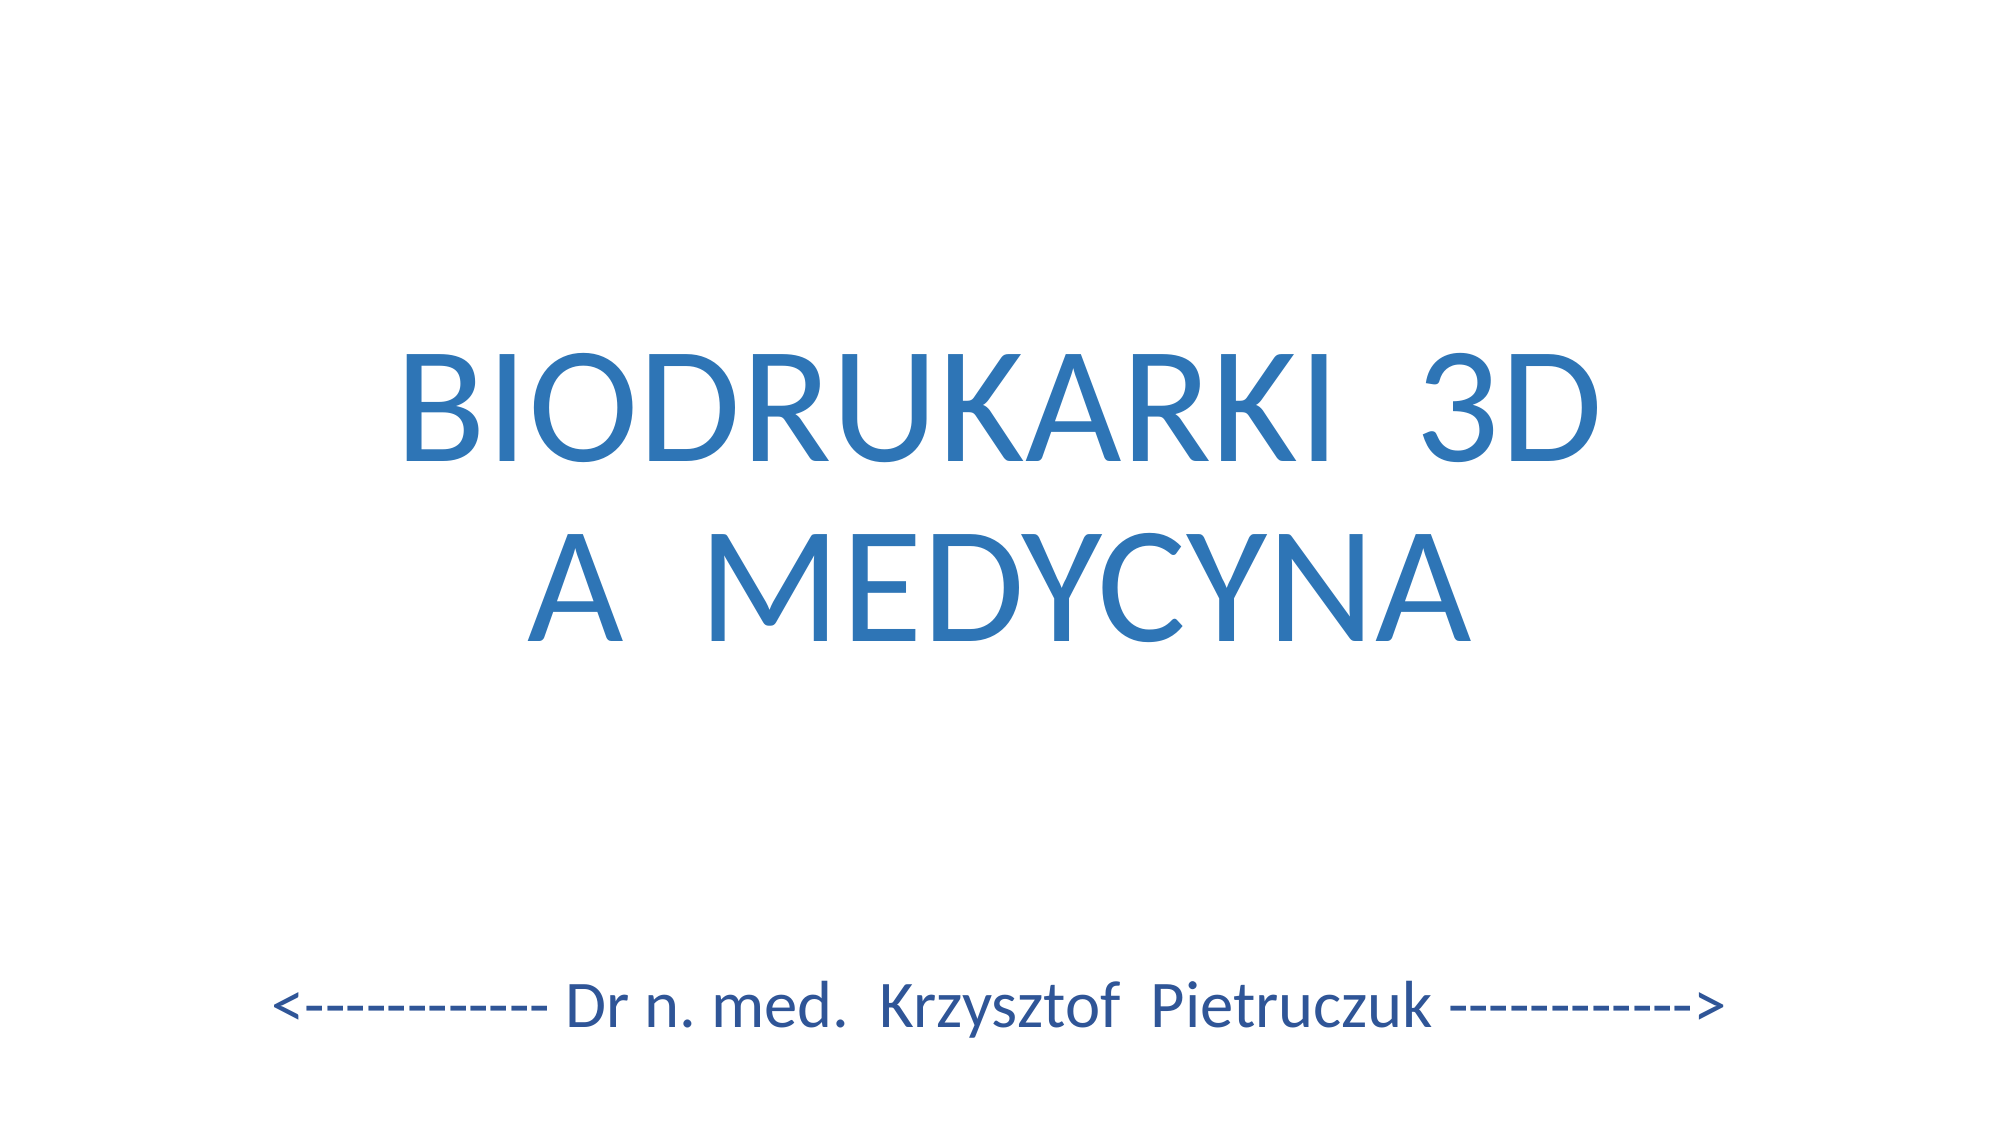

# BIODRUKARKI  3D A  MEDYCYNA
<------------ Dr n. med.  Krzysztof  Pietruczuk ------------>